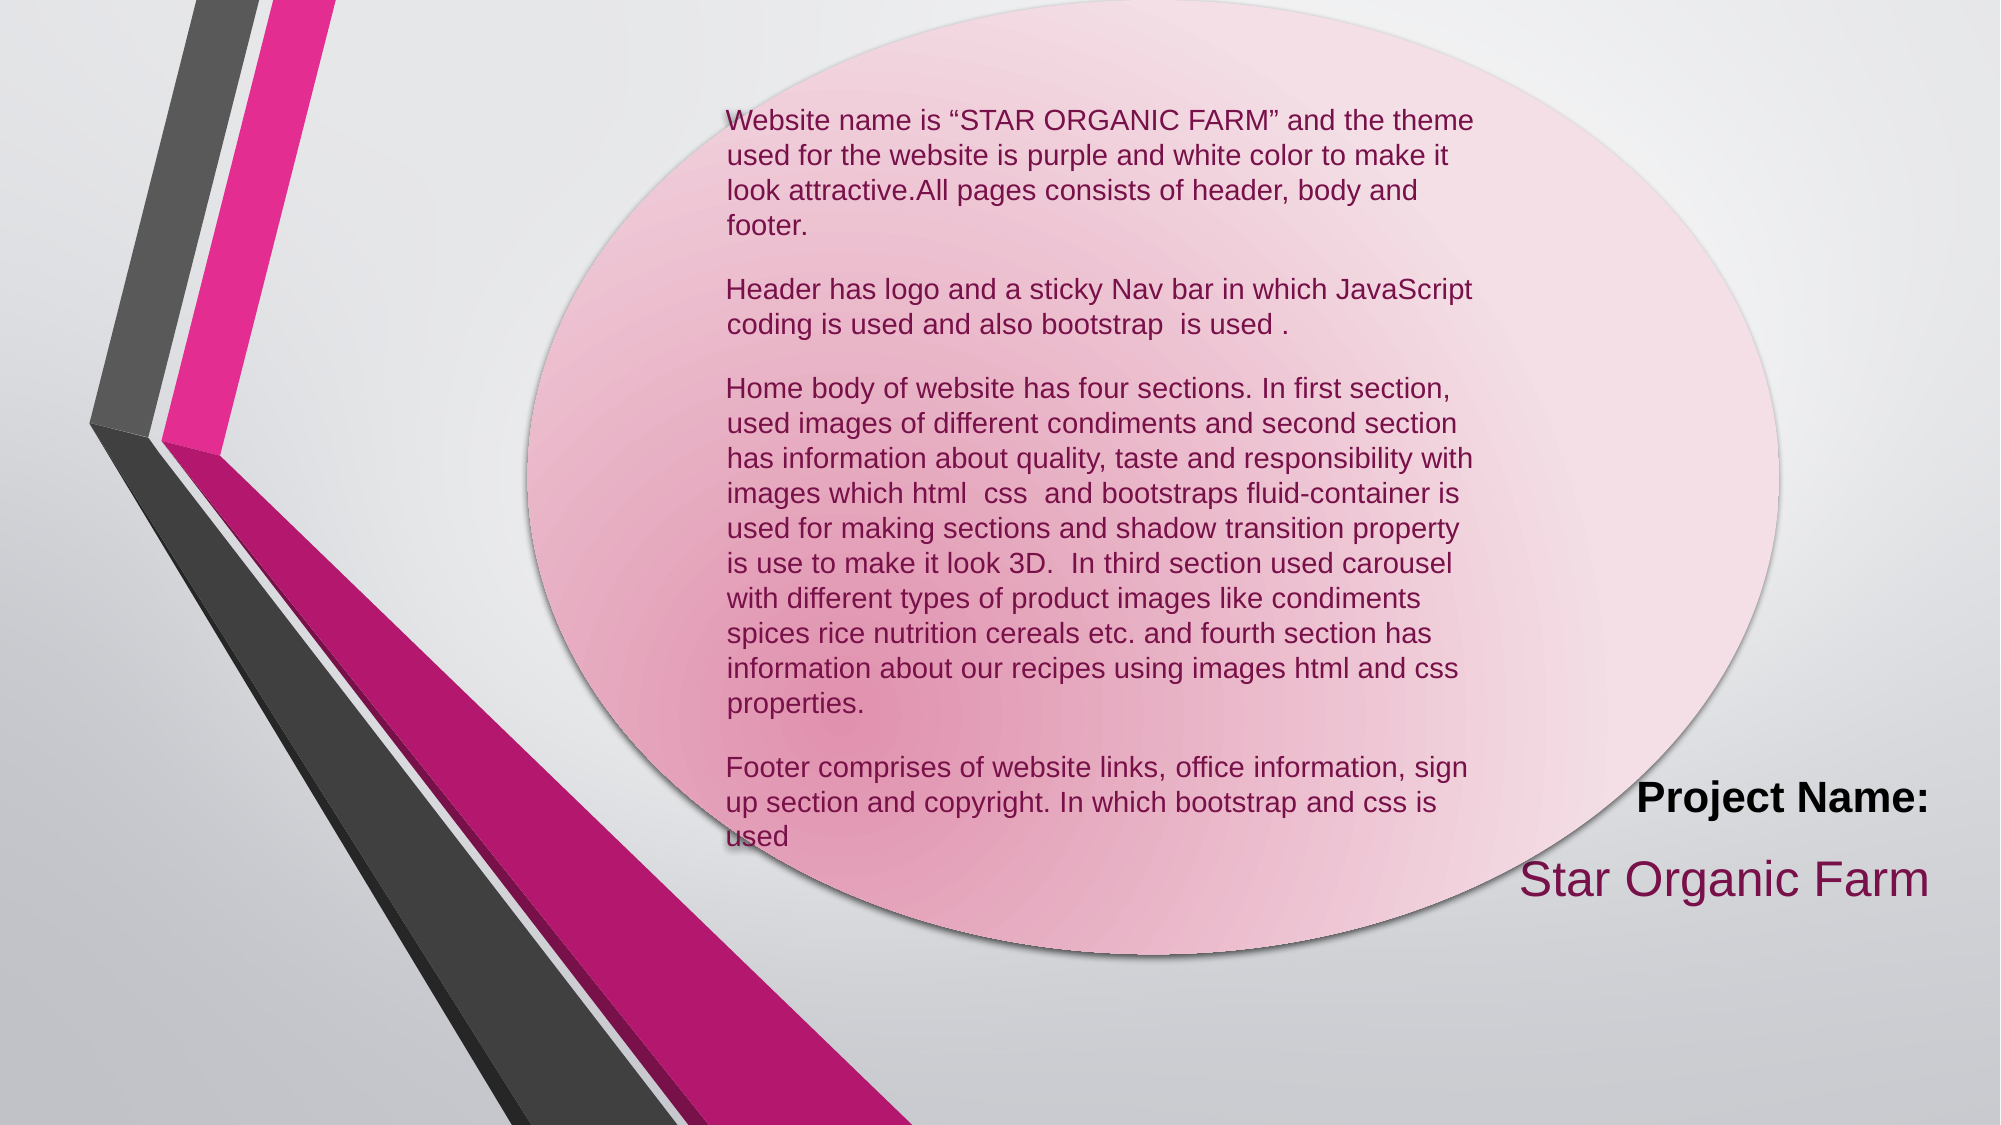

Website name is “STAR ORGANIC FARM” and the theme used for the website is purple and white color to make it look attractive.All pages consists of header, body and footer.
Header has logo and a sticky Nav bar in which JavaScript coding is used and also bootstrap  is used .
Home body of website has four sections. In first section, used images of different condiments and second section has information about quality, taste and responsibility with images which html  css  and bootstraps fluid-container is used for making sections and shadow transition property is use to make it look 3D.  In third section used carousel with different types of product images like condiments spices rice nutrition cereals etc. and fourth section has information about our recipes using images html and css properties.
Footer comprises of website links, office information, sign up section and copyright. In which bootstrap and css is used
#

Project Name:
Star Organic Farm